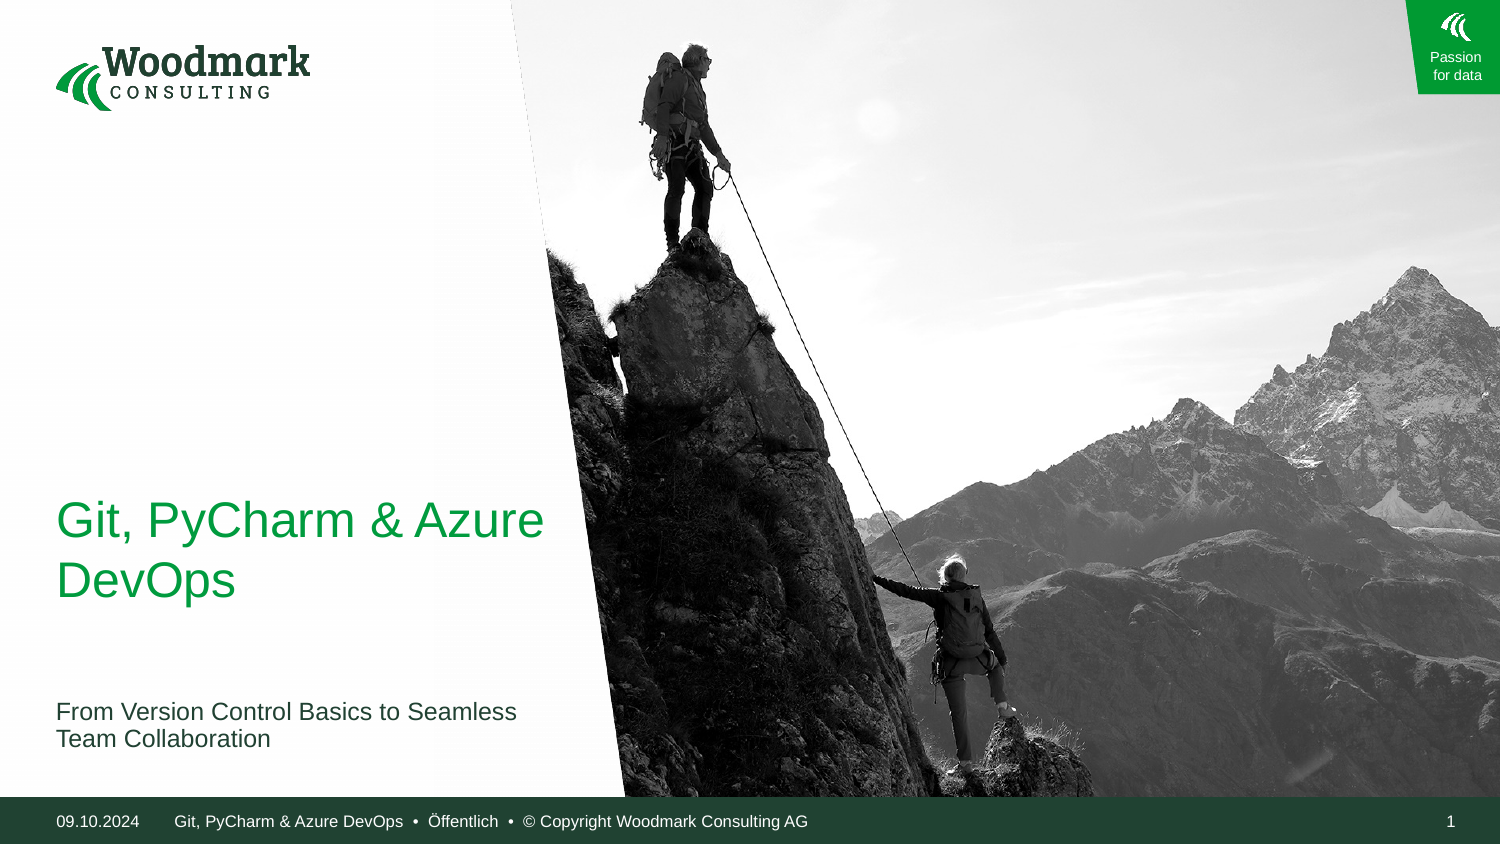

# Git, PyCharm & Azure DevOps
From Version Control Basics to Seamless Team Collaboration
09.10.2024
Git, PyCharm & Azure DevOps  •  Öffentlich  •  © Copyright Woodmark Consulting AG
1